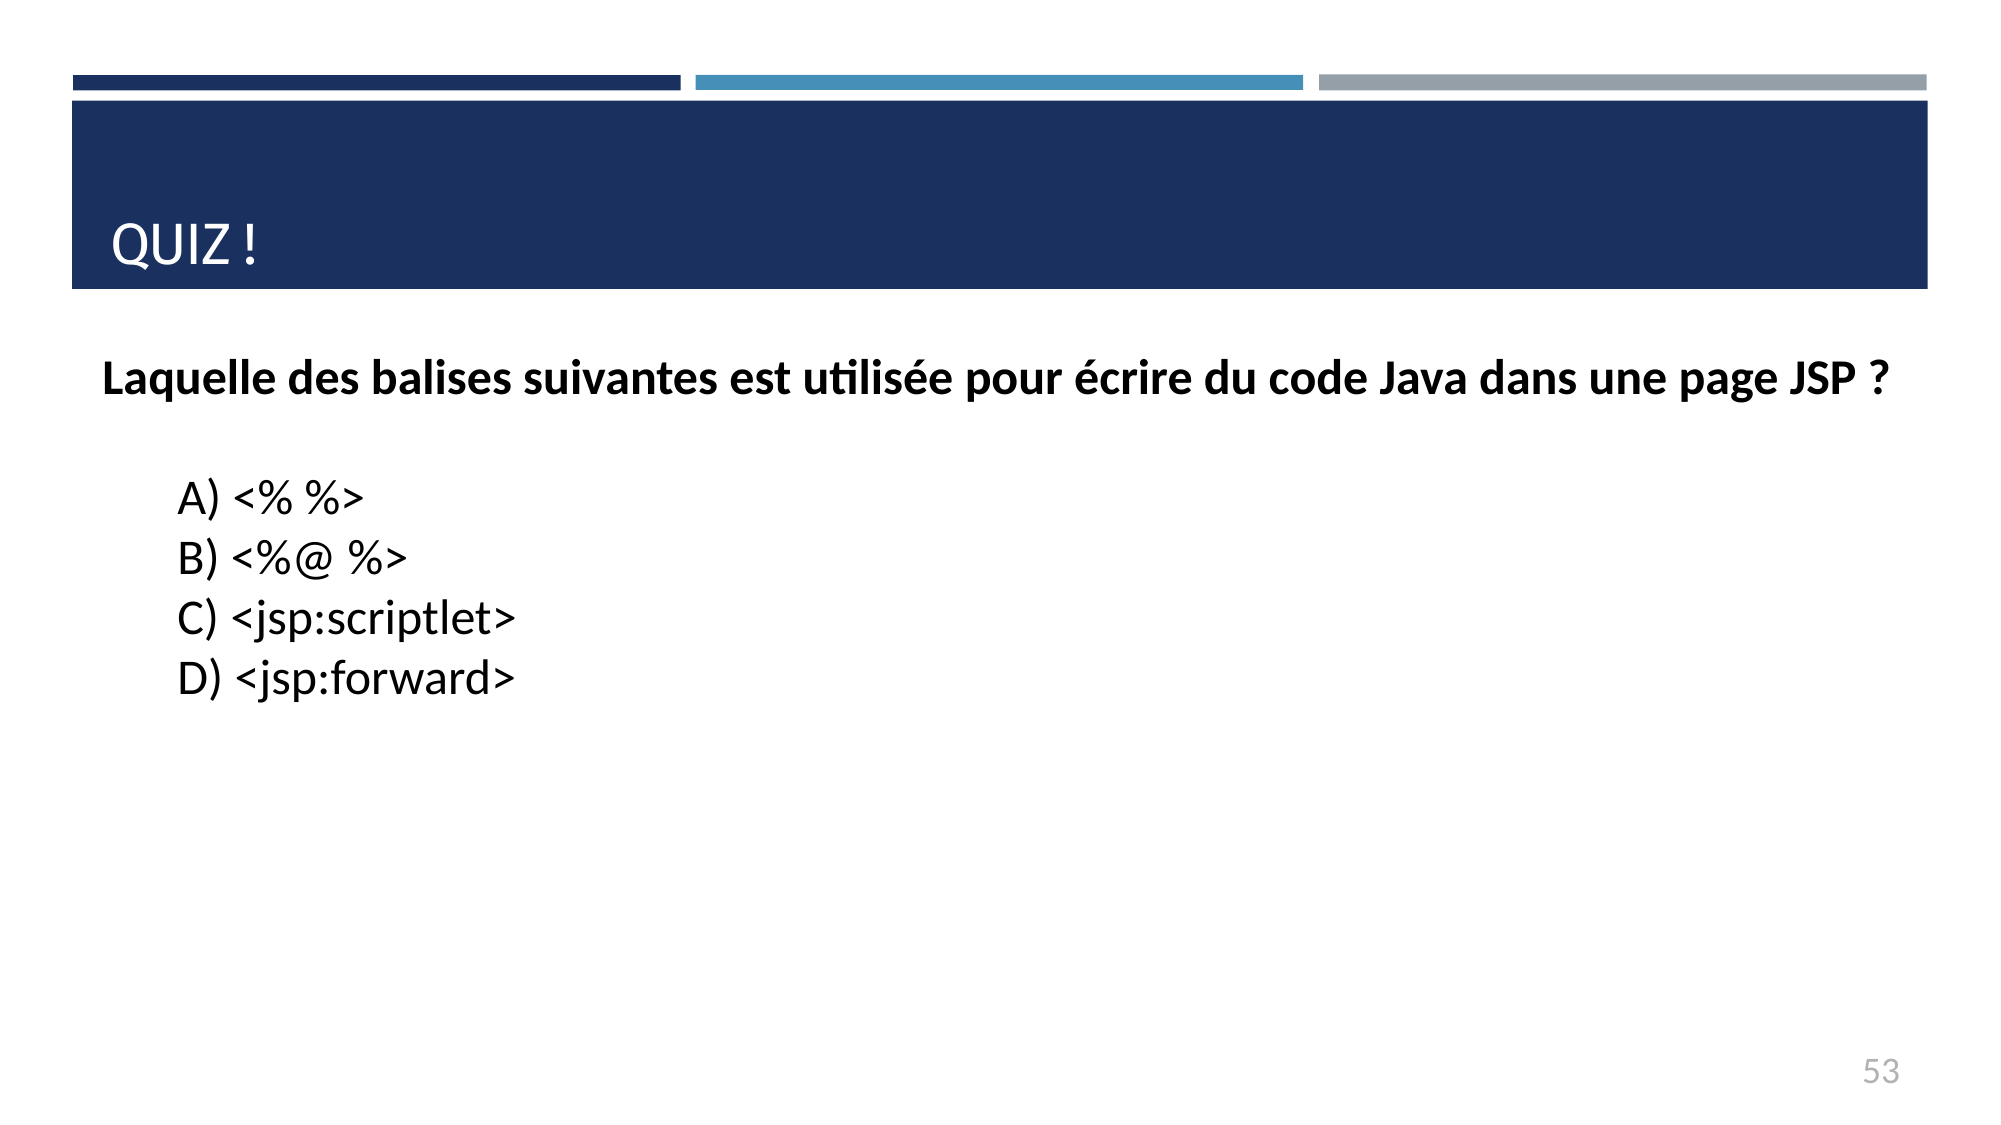

# QUIZ !
Laquelle des balises suivantes est utilisée pour écrire du code Java dans une page JSP ?

A) <% %>
B) <%@ %>
C) <jsp:scriptlet>
D) <jsp:forward>
53